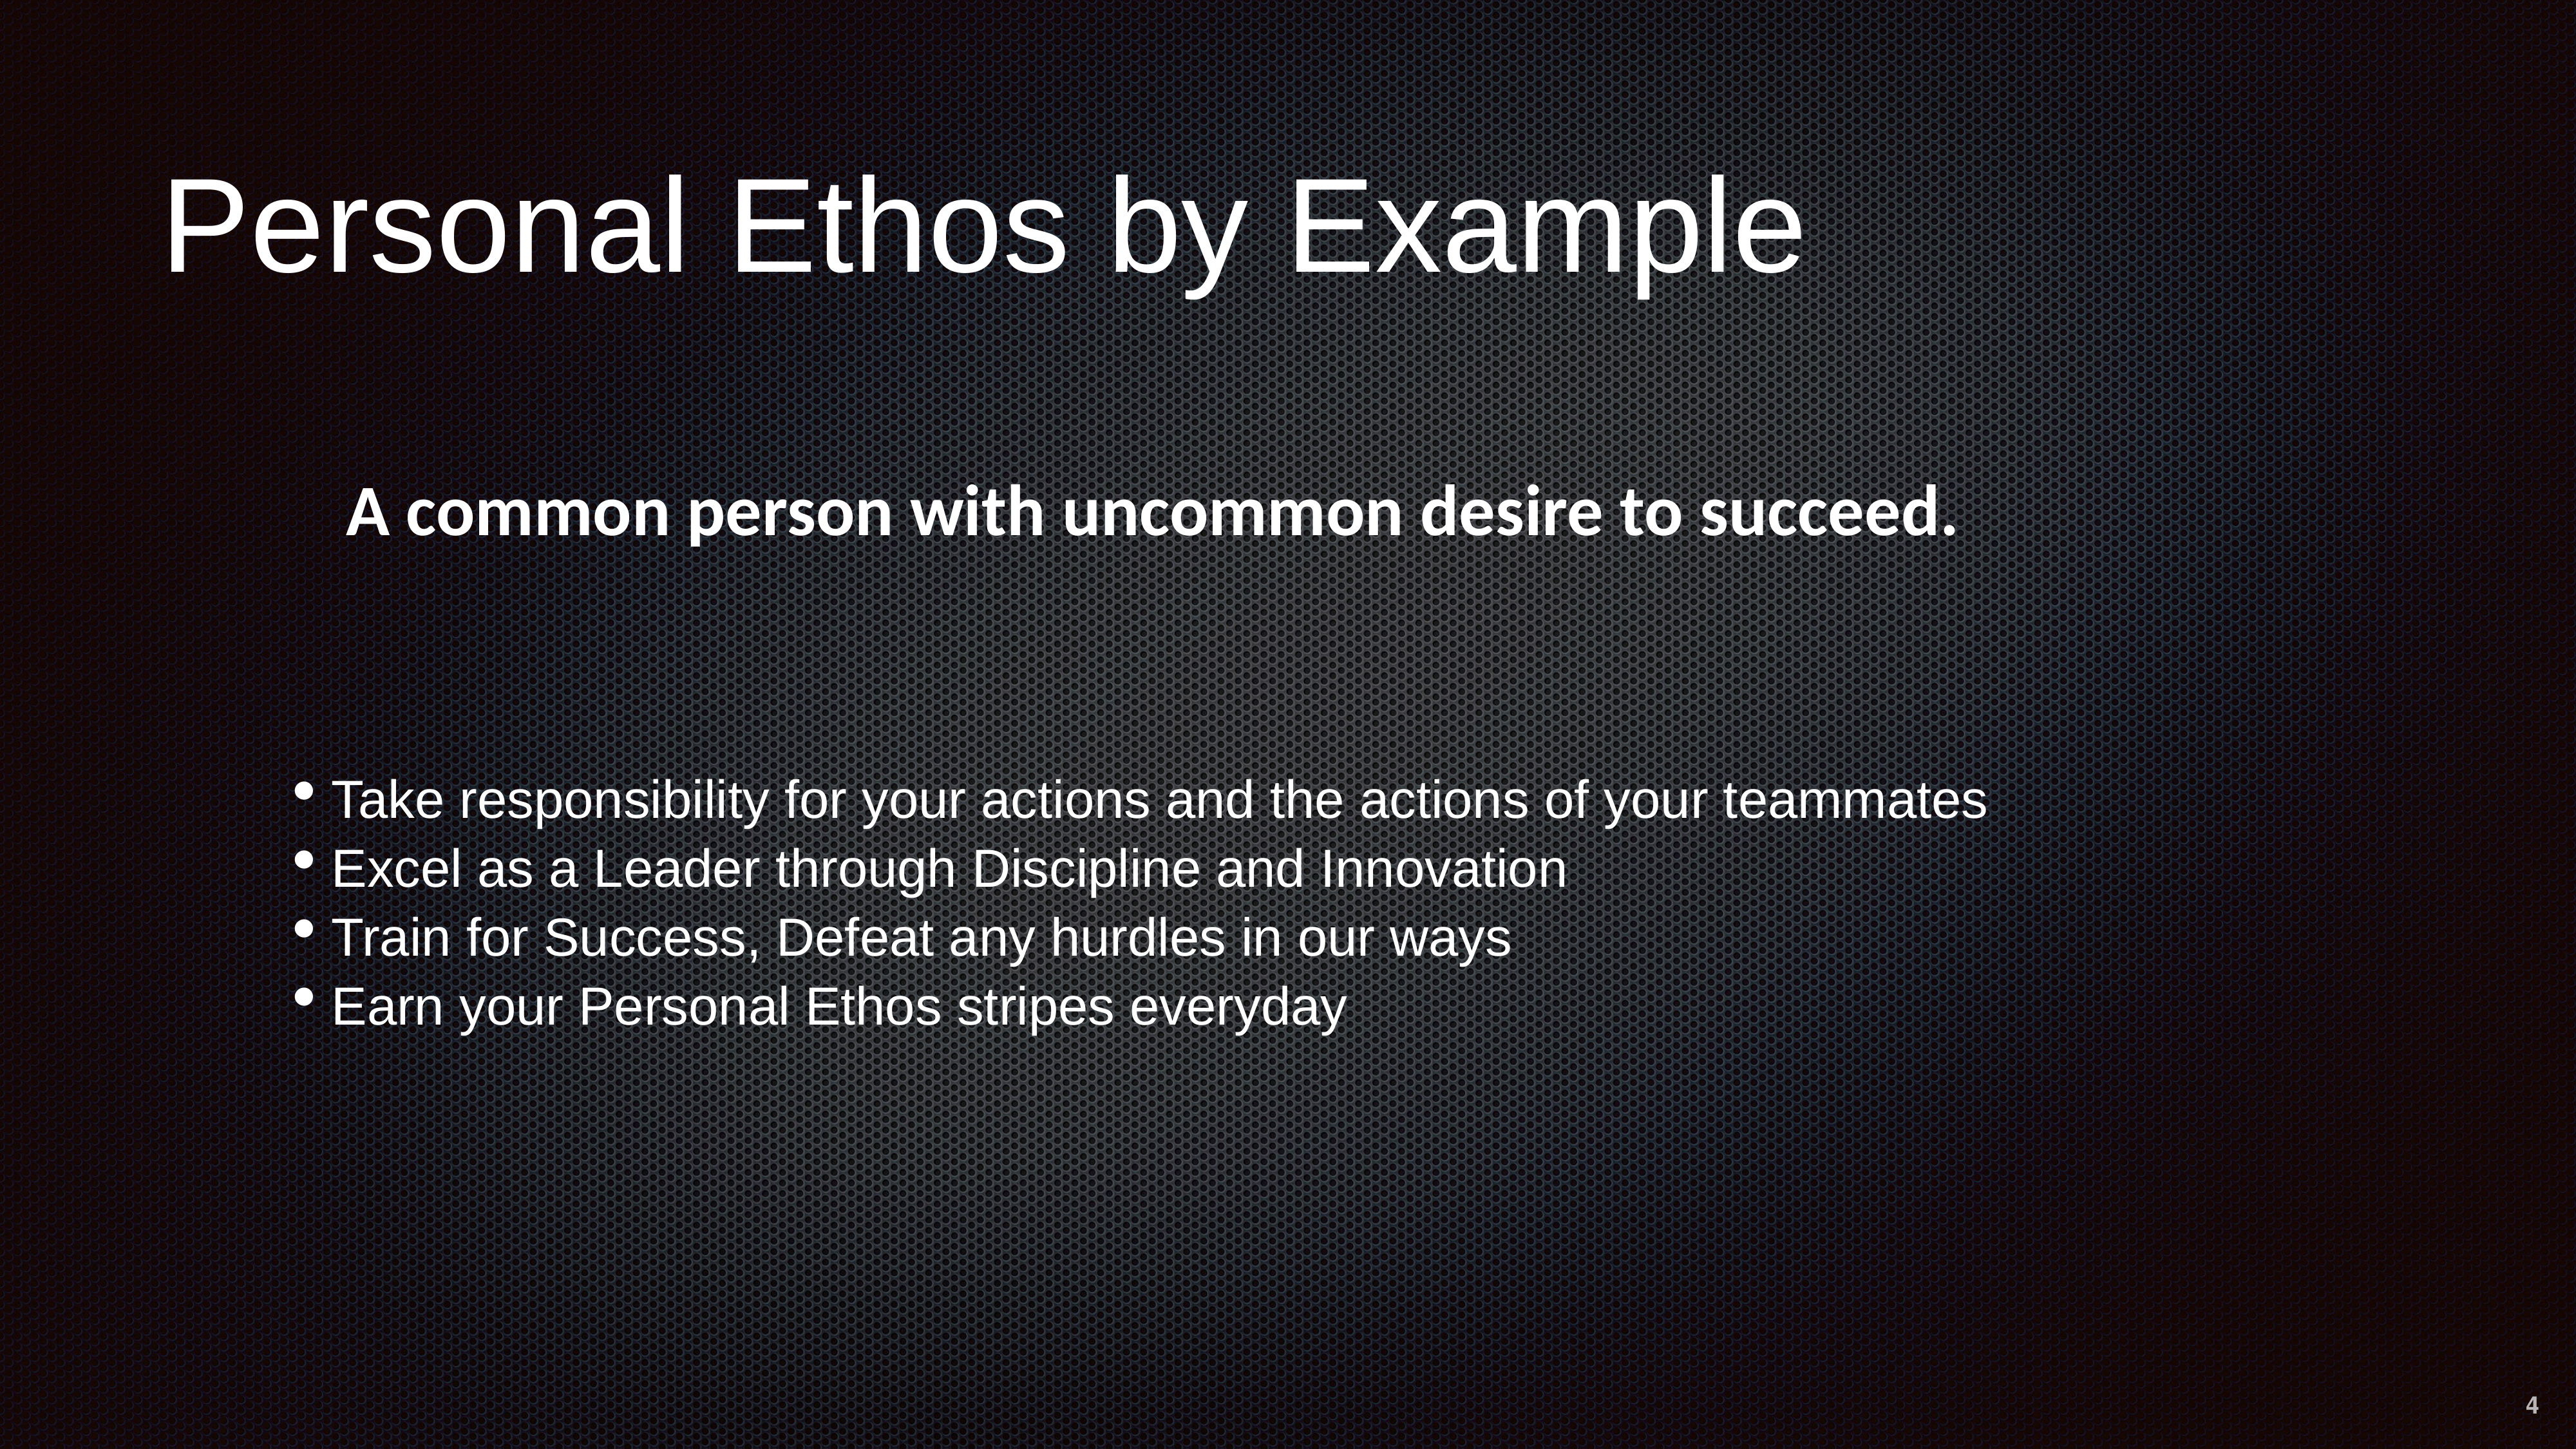

# Personal Ethos by Example
A common person with uncommon desire to succeed.

Take responsibility for your actions and the actions of your teammates
Excel as a Leader through Discipline and Innovation
Train for Success, Defeat any hurdles in our ways
Earn your Personal Ethos stripes everyday
4